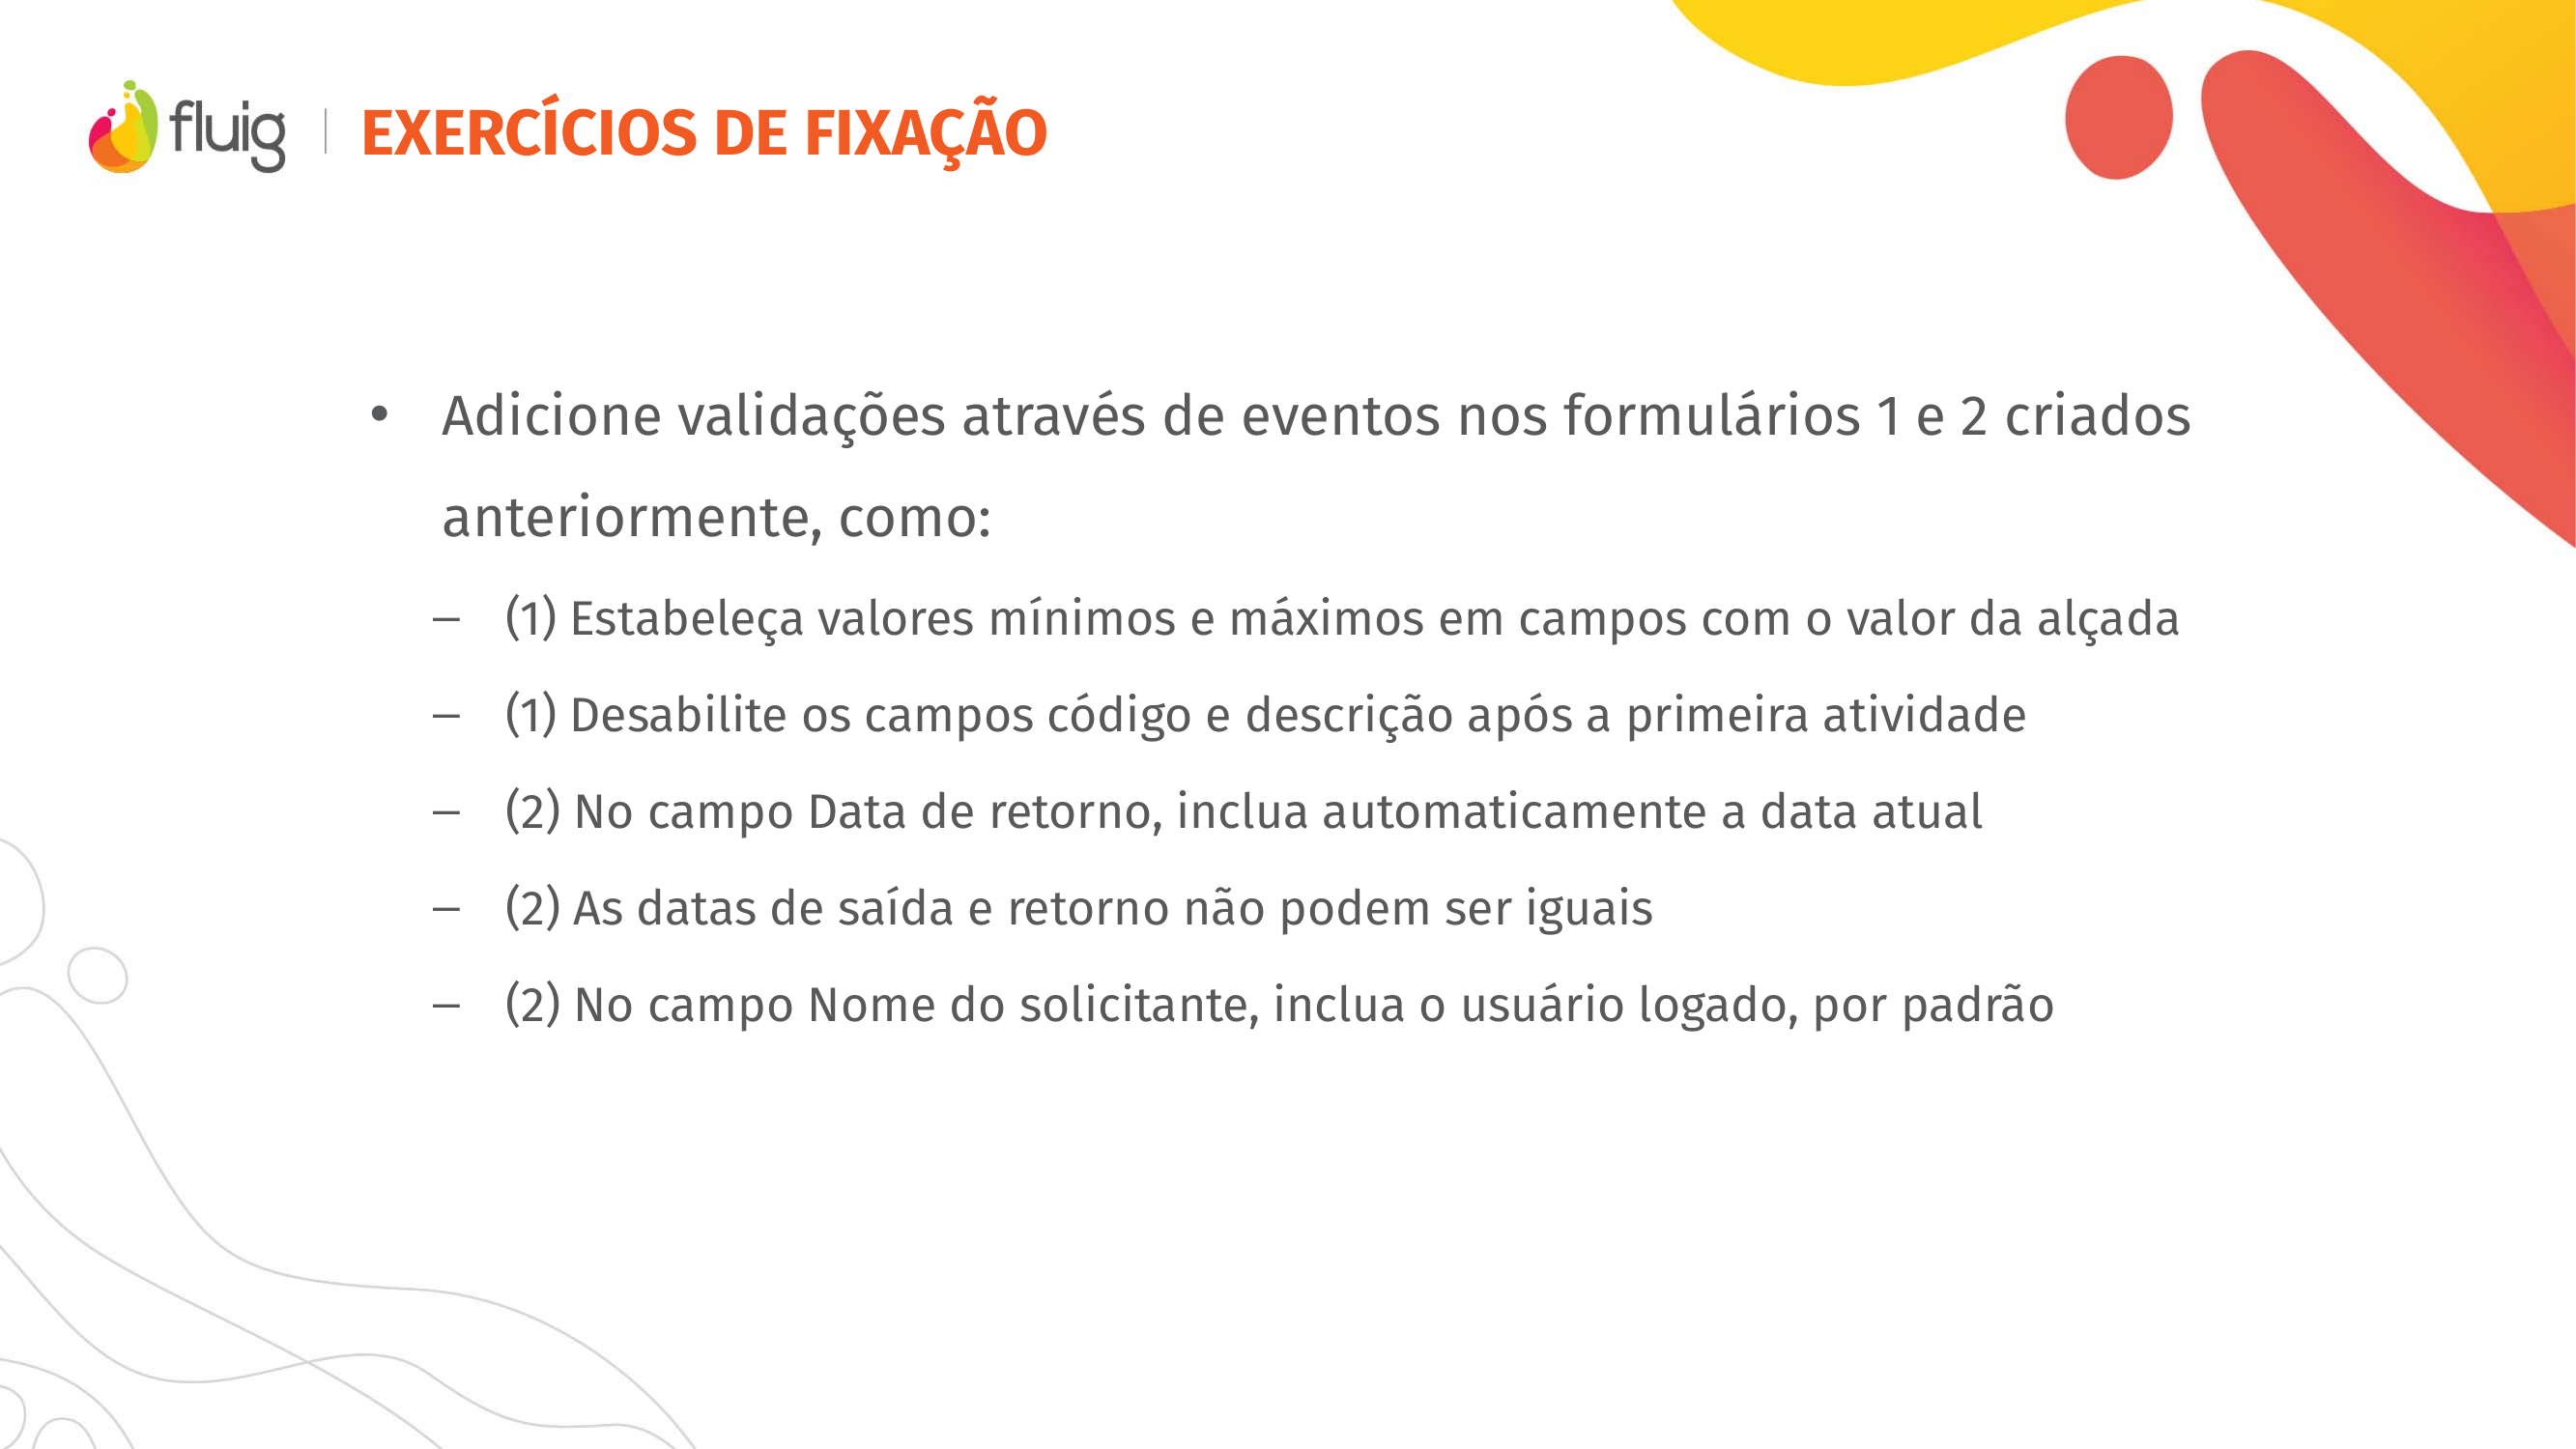

# Exercícios de fixação
Adicione validações através de eventos nos formulários 1 e 2 criados anteriormente, como:
(1) Estabeleça valores mínimos e máximos em campos com o valor da alçada
(1) Desabilite os campos código e descrição após a primeira atividade
(2) No campo Data de retorno, inclua automaticamente a data atual
(2) As datas de saída e retorno não podem ser iguais
(2) No campo Nome do solicitante, inclua o usuário logado, por padrão